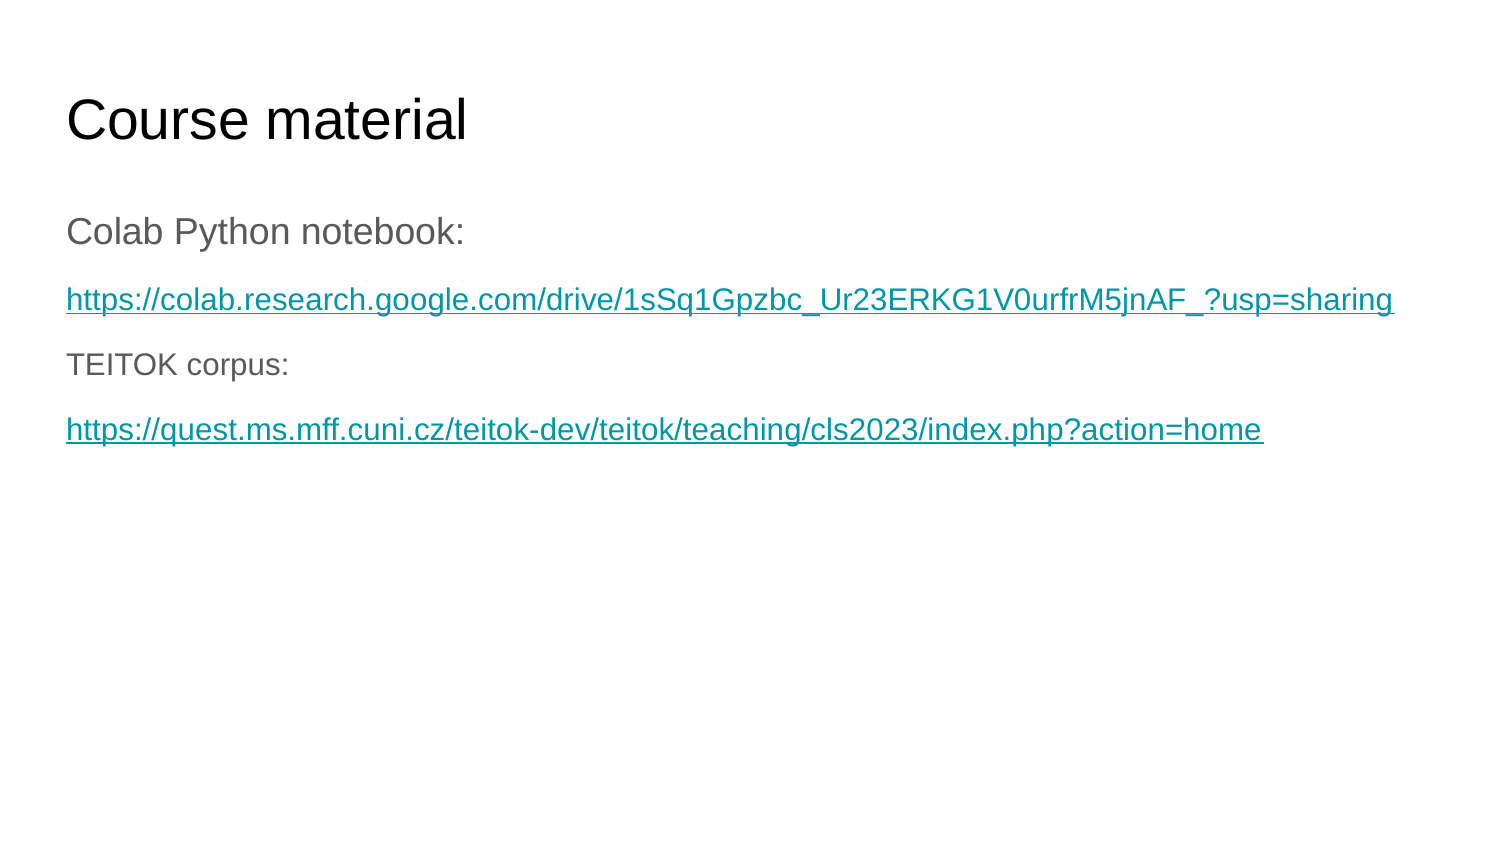

# Course material
Colab Python notebook:
https://colab.research.google.com/drive/1sSq1Gpzbc_Ur23ERKG1V0urfrM5jnAF_?usp=sharing
TEITOK corpus:
https://quest.ms.mff.cuni.cz/teitok-dev/teitok/teaching/cls2023/index.php?action=home